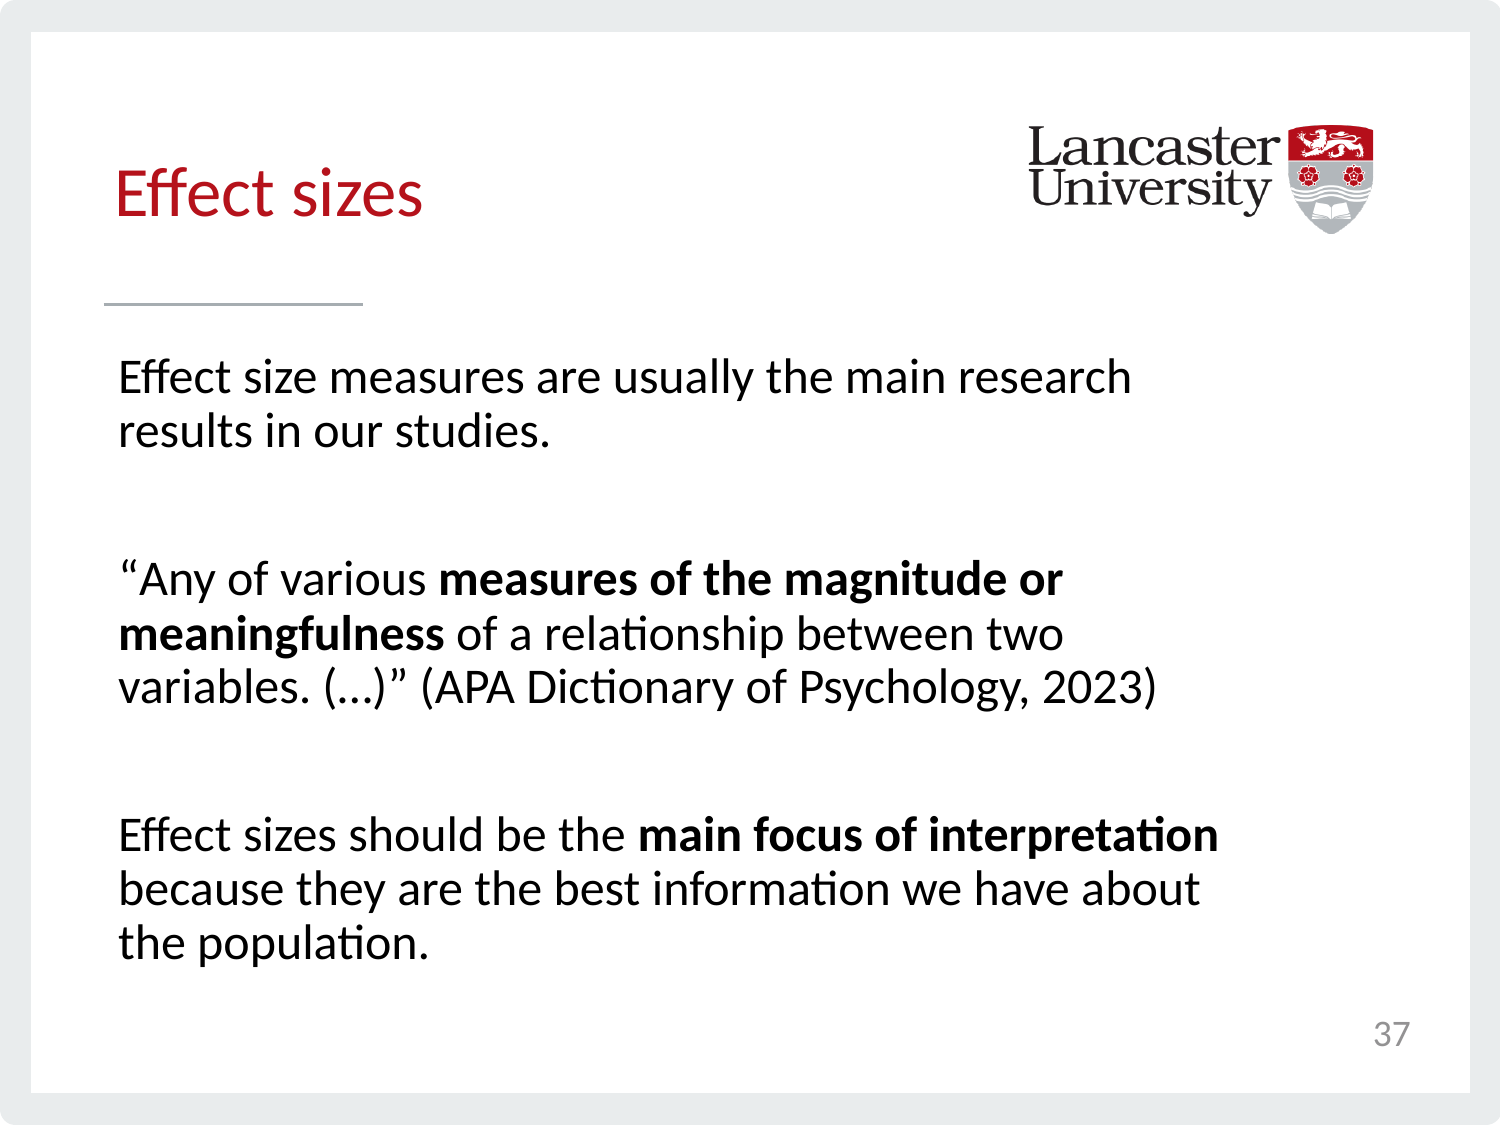

# Effect sizes
Effect size measures are usually the main research results in our studies.

“Any of various measures of the magnitude or meaningfulness of a relationship between two variables. (…)” (APA Dictionary of Psychology, 2023)

Effect sizes should be the main focus of interpretation because they are the best information we have about the population.

37